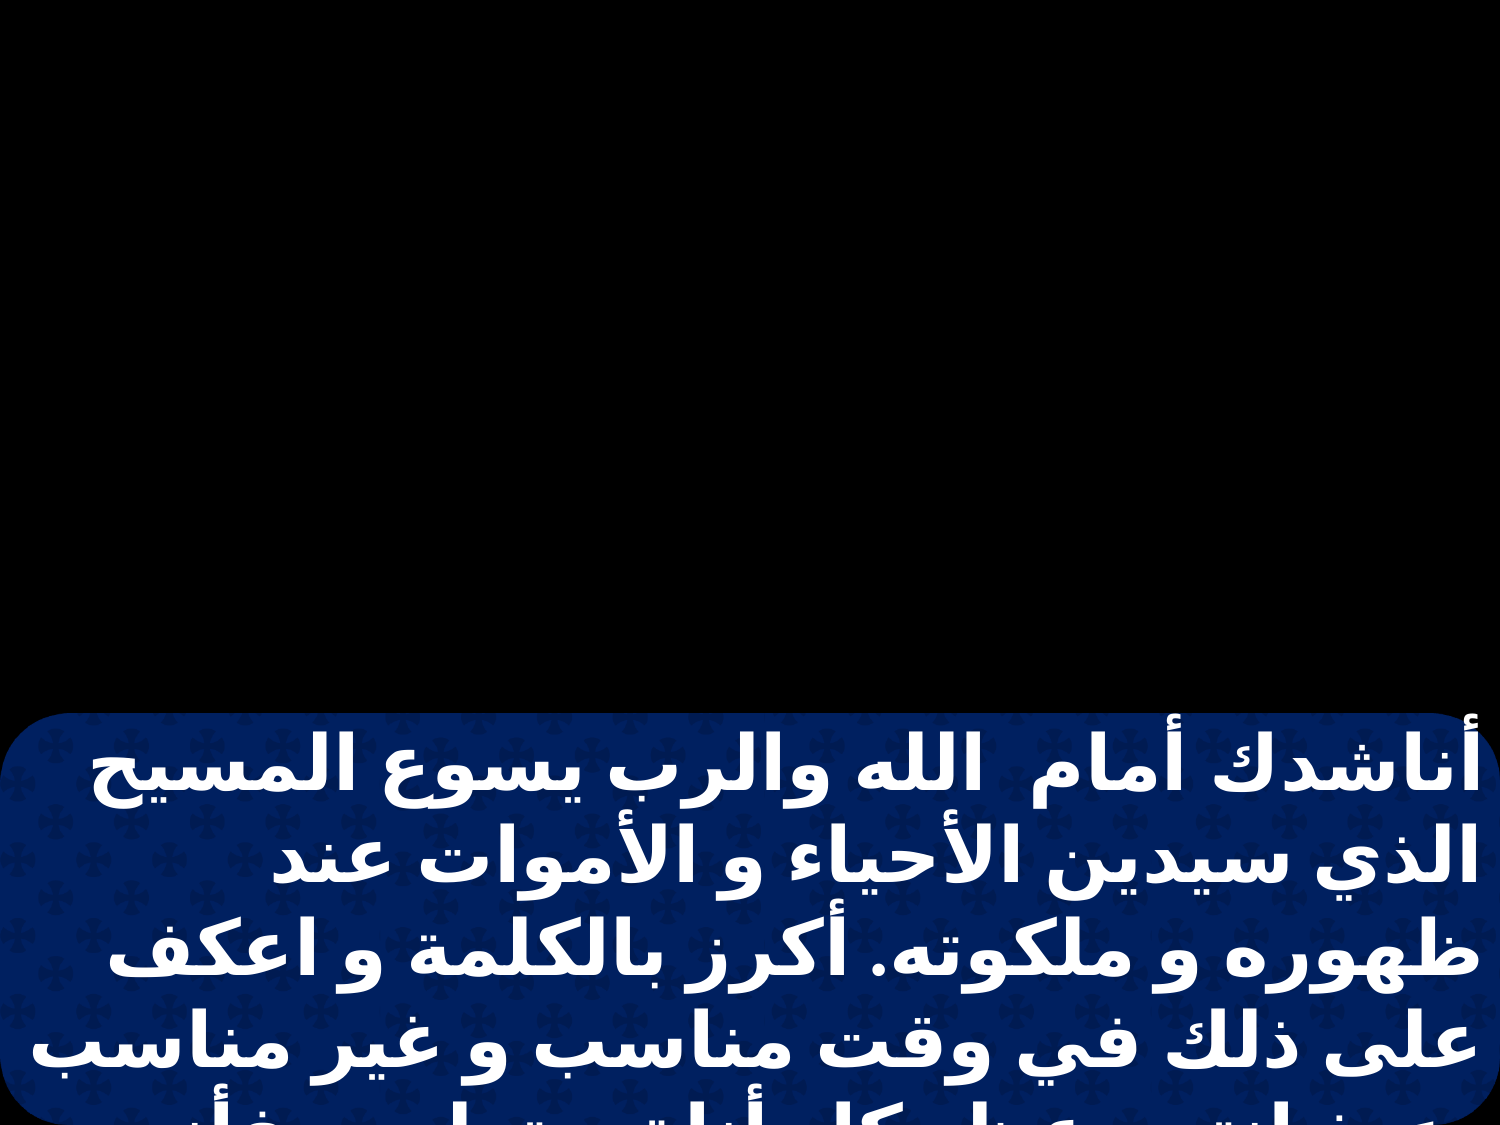

أناشدك أمام  الله والرب يسوع المسيح الذي سيدين الأحياء و الأموات عند ظهوره و ملكوته. أكرز بالكلمة و اعكف على ذلك في وقت مناسب و غير مناسب . وَبِخ انتهر عِظ بكل أناة و تعليم . فأنه سيأتي زمان لا يحتملون فيه التعليم الصحيح